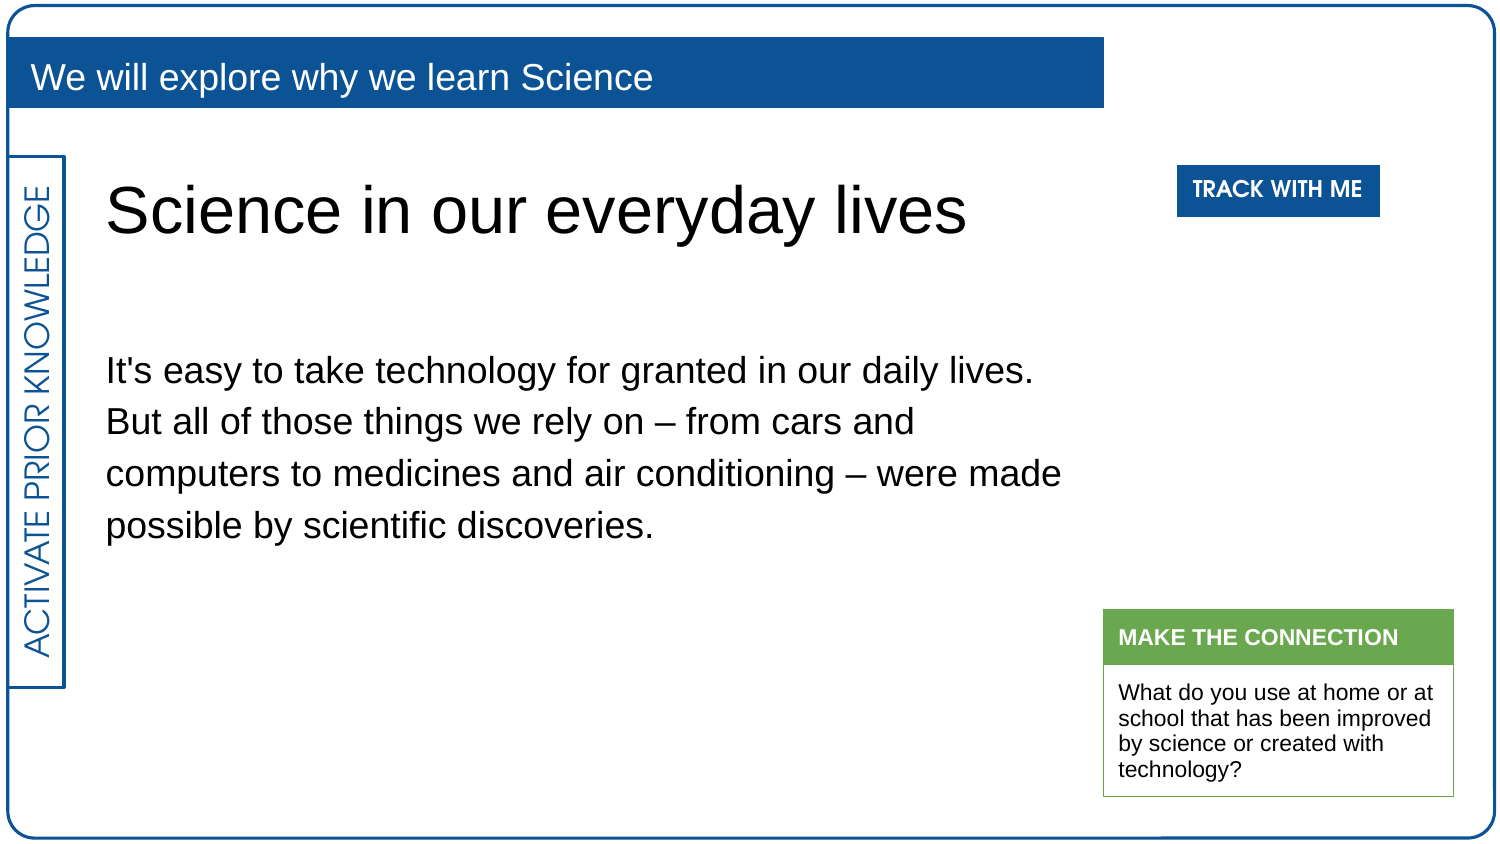

We will explore why we learn Science
Science in our everyday lives

It's easy to take technology for granted in our daily lives. But all of those things we rely on – from cars and computers to medicines and air conditioning – were made possible by scientific discoveries.
| TRACK WITH ME |
| --- |
| MAKE THE CONNECTION |
| --- |
| What do you use at home or at school that has been improved by science or created with technology? |